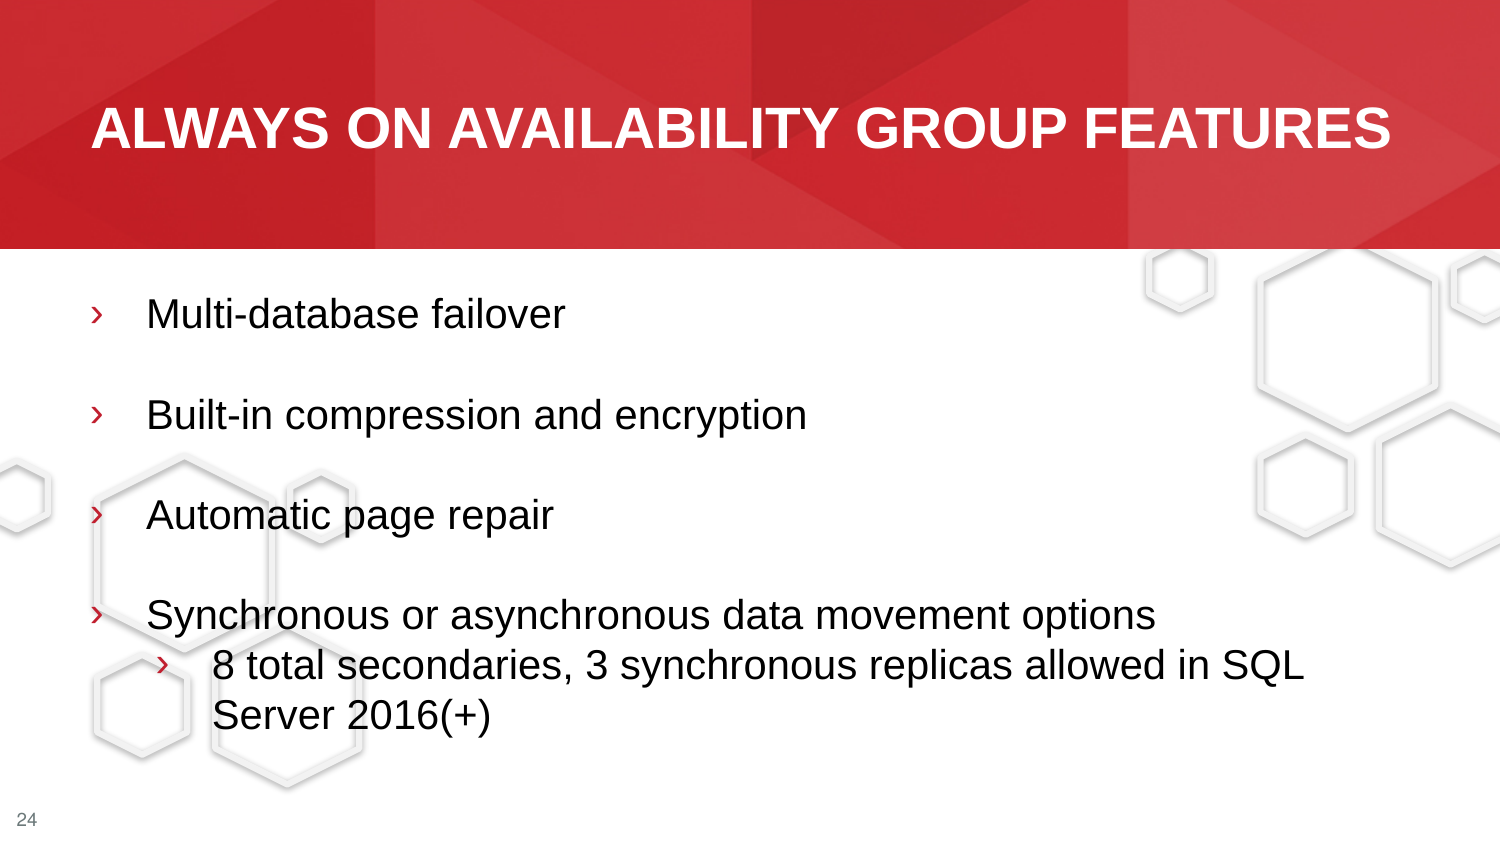

# Always on availability group features
Multi-database failover

Built-in compression and encryption

Automatic page repair

Synchronous or asynchronous data movement options
8 total secondaries, 3 synchronous replicas allowed in SQL Server 2016(+)
24